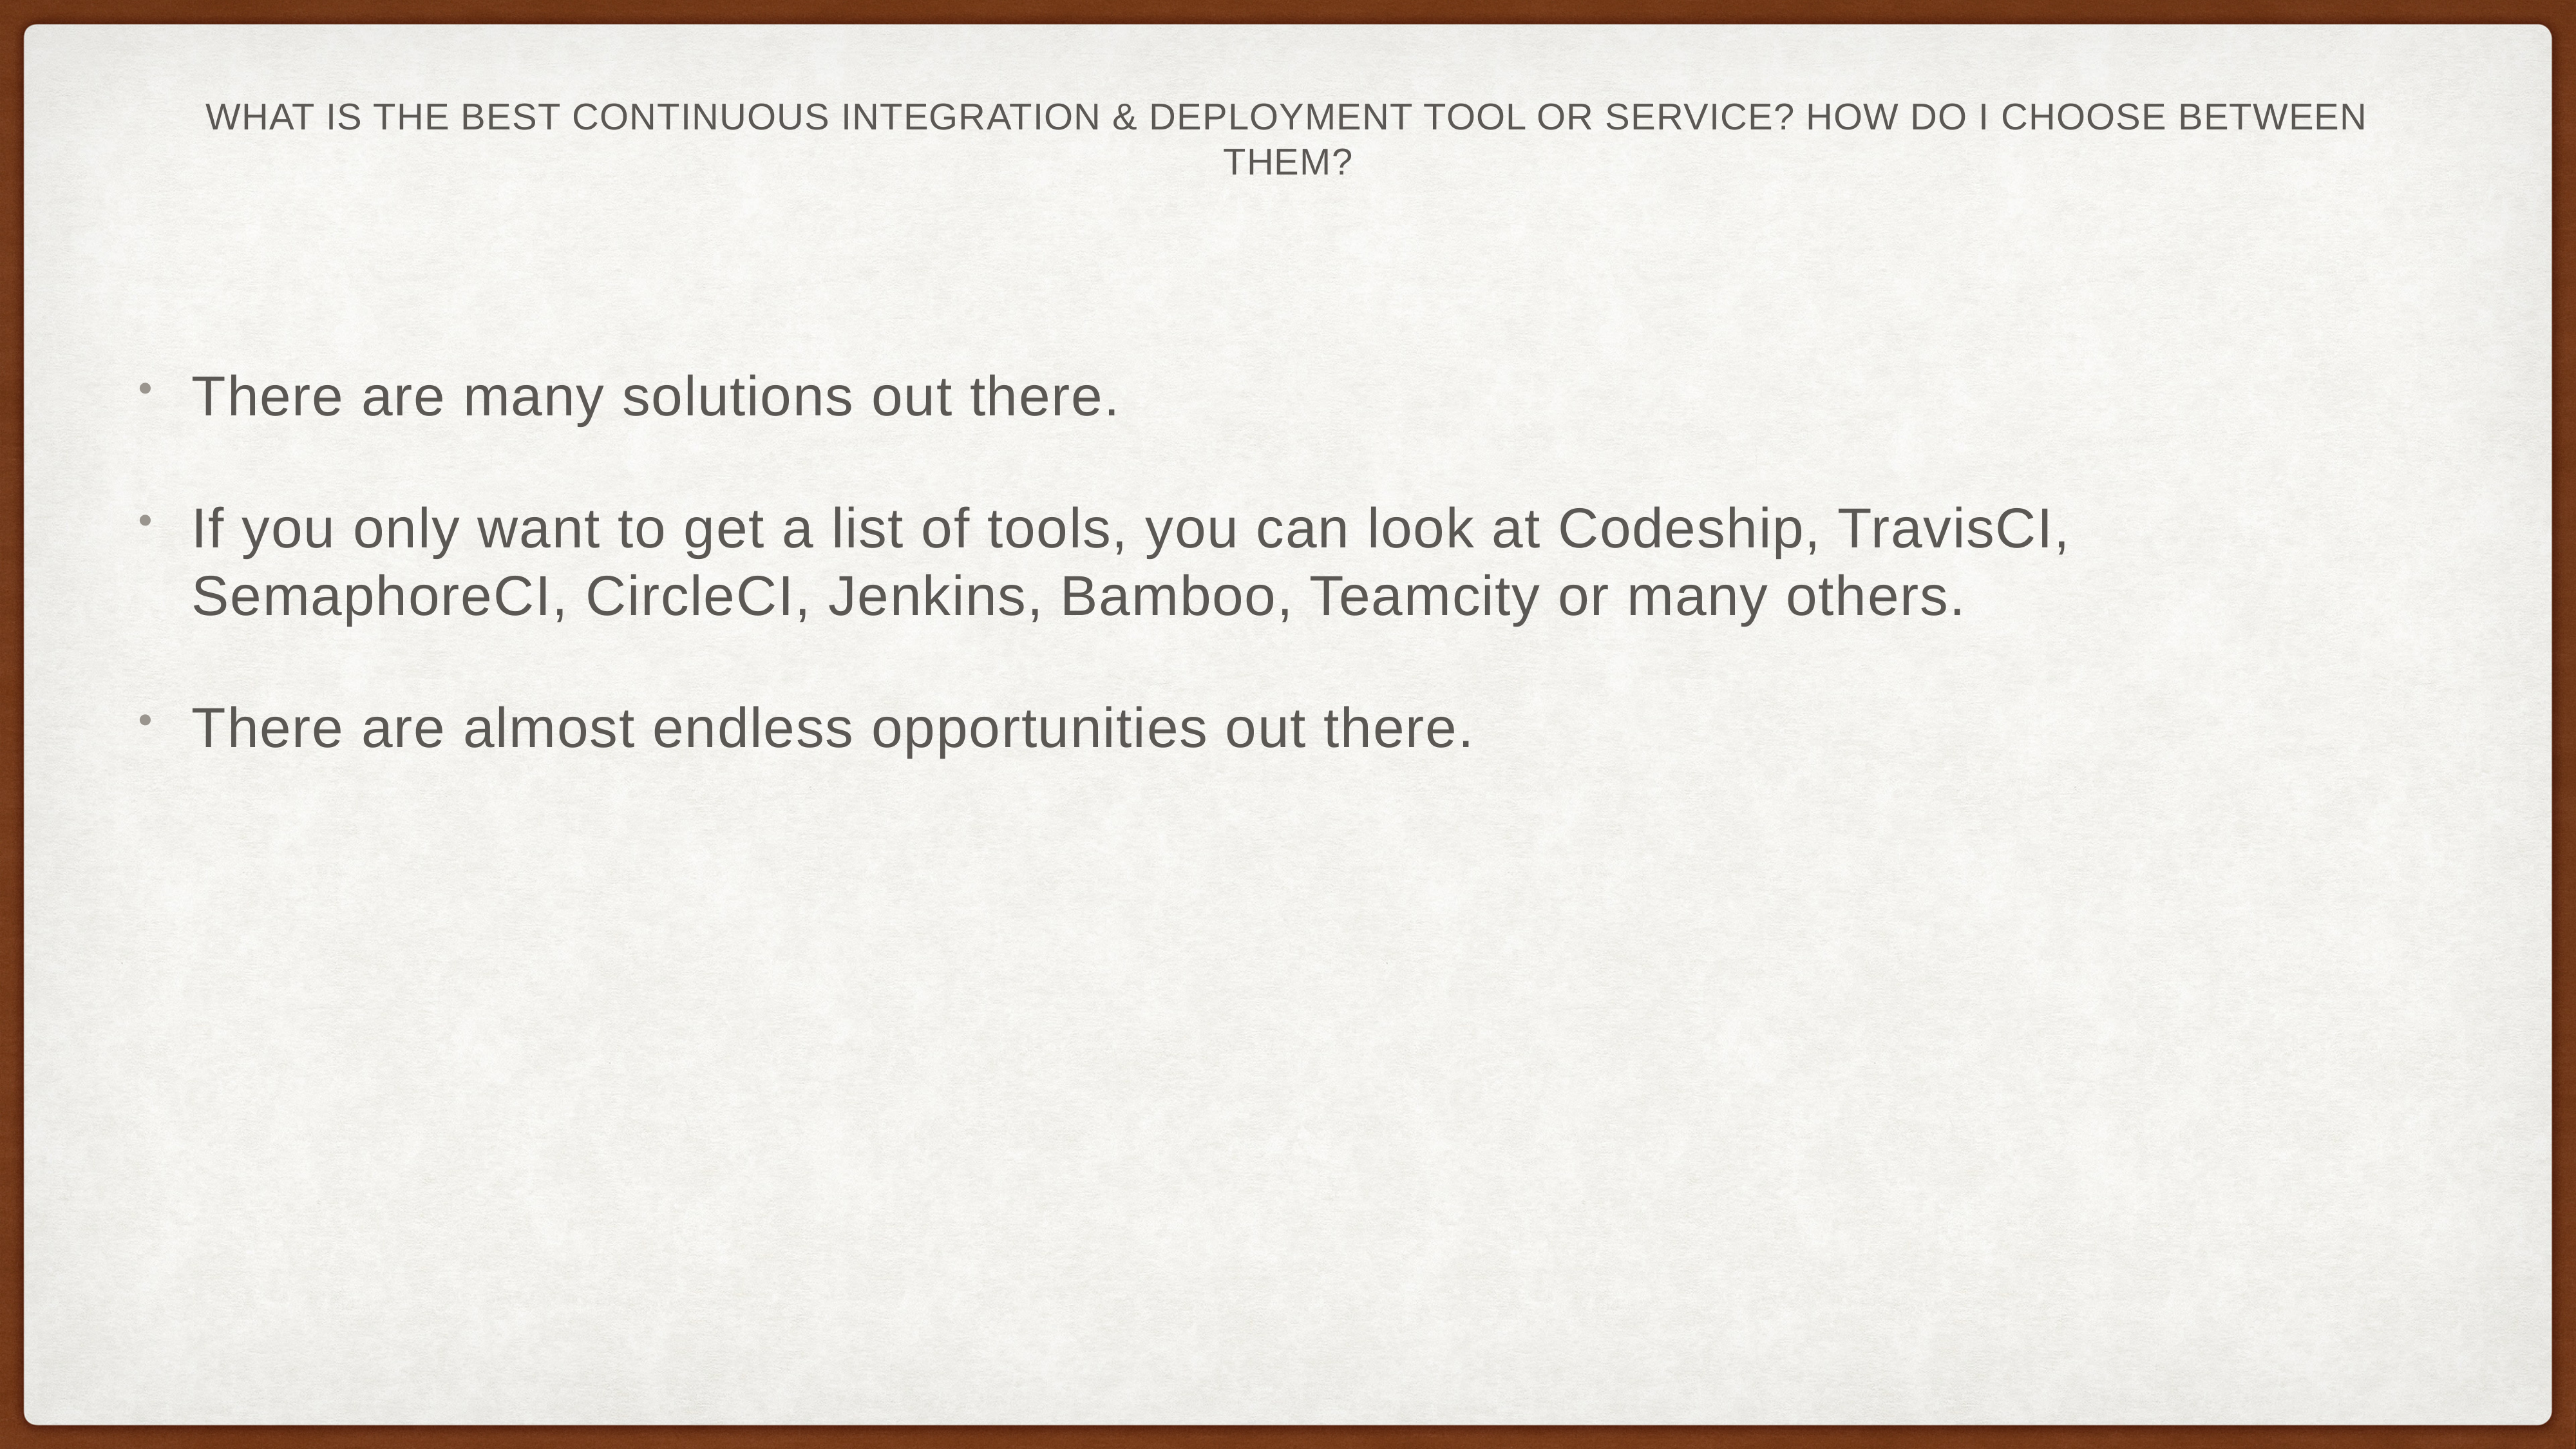

# What is the best Continuous Integration & Deployment tool or service? How do I choose between them?
There are many solutions out there.
If you only want to get a list of tools, you can look at Codeship, TravisCI, SemaphoreCI, CircleCI, Jenkins, Bamboo, Teamcity or many others.
There are almost endless opportunities out there.